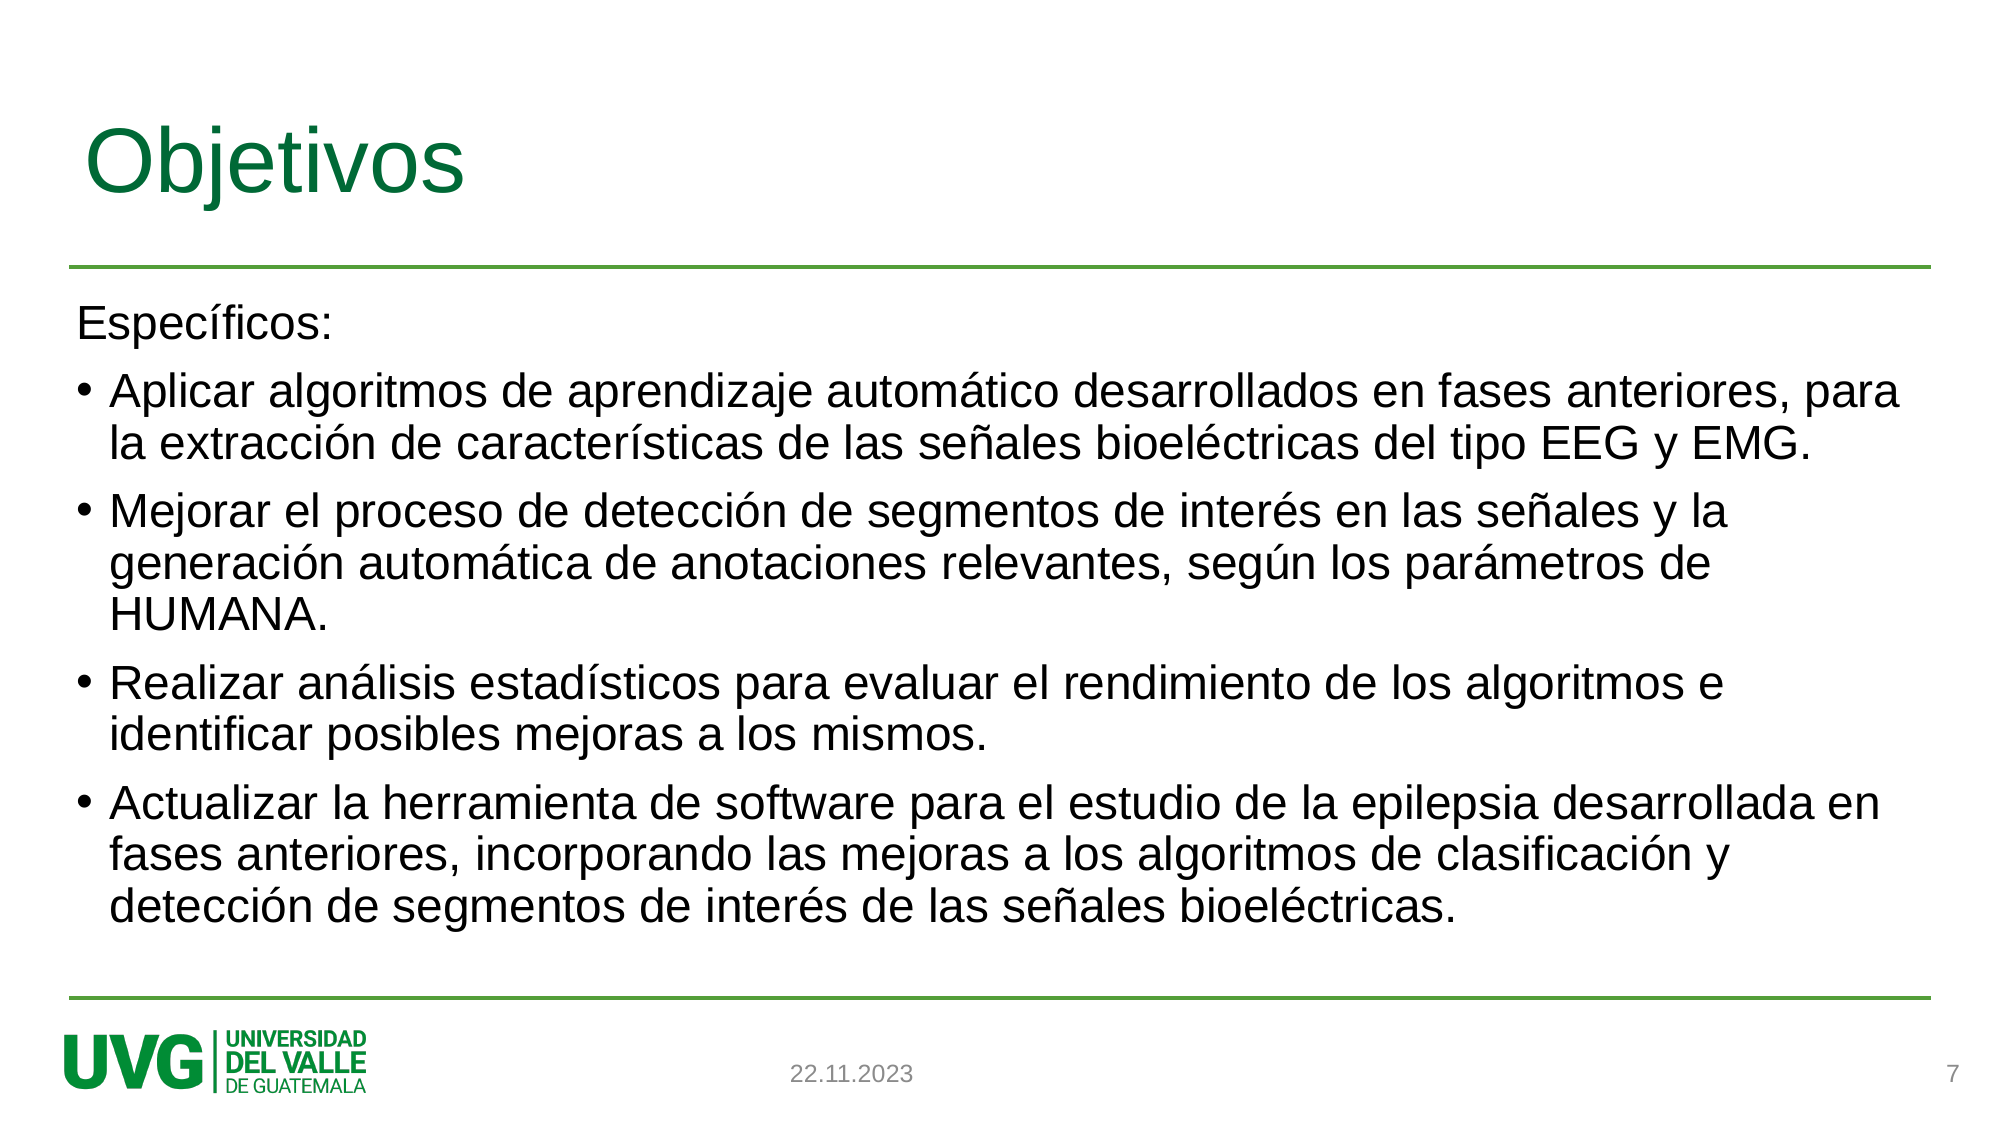

# Objetivos
Específicos:
Aplicar algoritmos de aprendizaje automático desarrollados en fases anteriores, para la extracción de características de las señales bioeléctricas del tipo EEG y EMG.
Mejorar el proceso de detección de segmentos de interés en las señales y la generación automática de anotaciones relevantes, según los parámetros de HUMANA.
Realizar análisis estadísticos para evaluar el rendimiento de los algoritmos e identificar posibles mejoras a los mismos.
Actualizar la herramienta de software para el estudio de la epilepsia desarrollada en fases anteriores, incorporando las mejoras a los algoritmos de clasificación y detección de segmentos de interés de las señales bioeléctricas.
7
22.11.2023